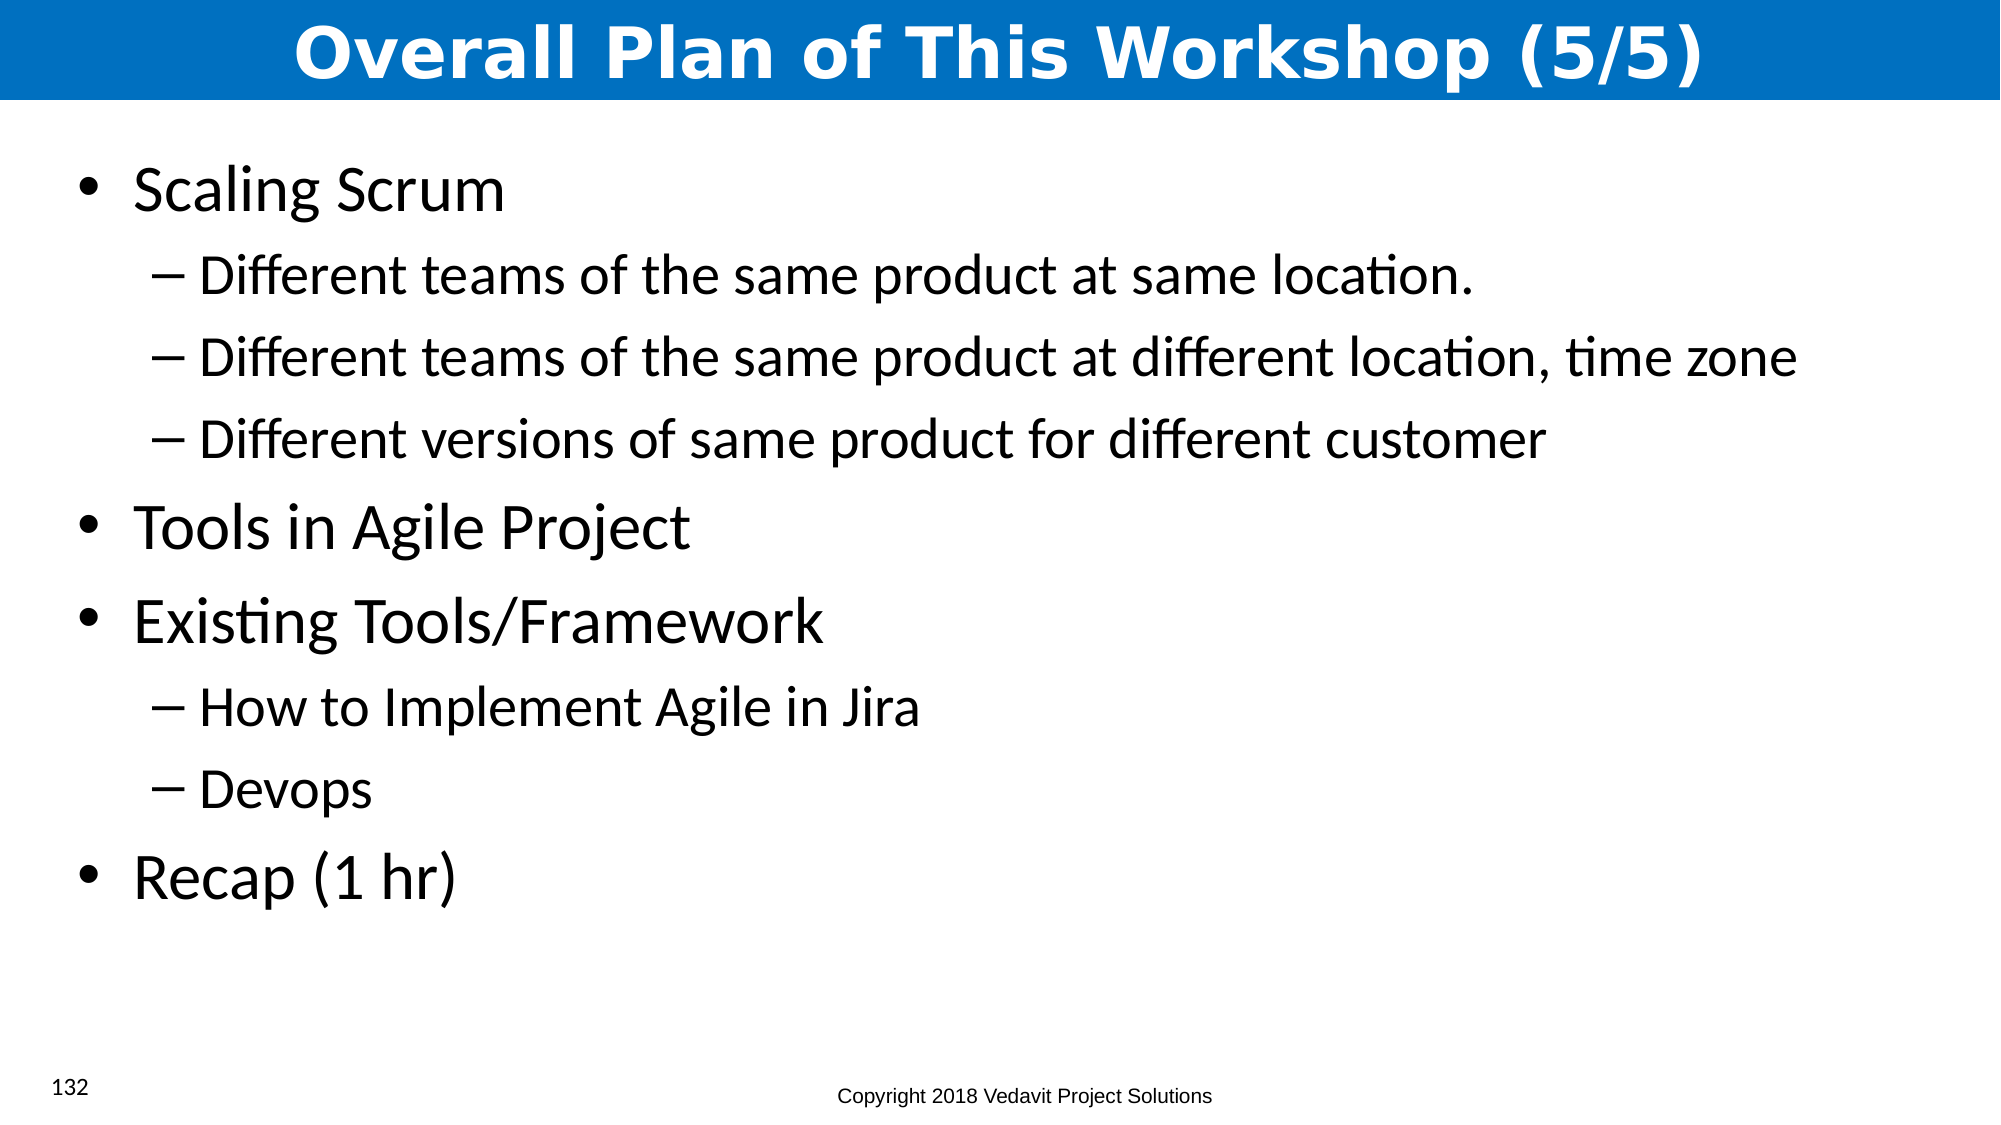

# Overall Plan of This Workshop (5/5)
Scaling Scrum
Different teams of the same product at same location.
Different teams of the same product at different location, time zone
Different versions of same product for different customer
Tools in Agile Project
Existing Tools/Framework
How to Implement Agile in Jira
Devops
Recap (1 hr)

132